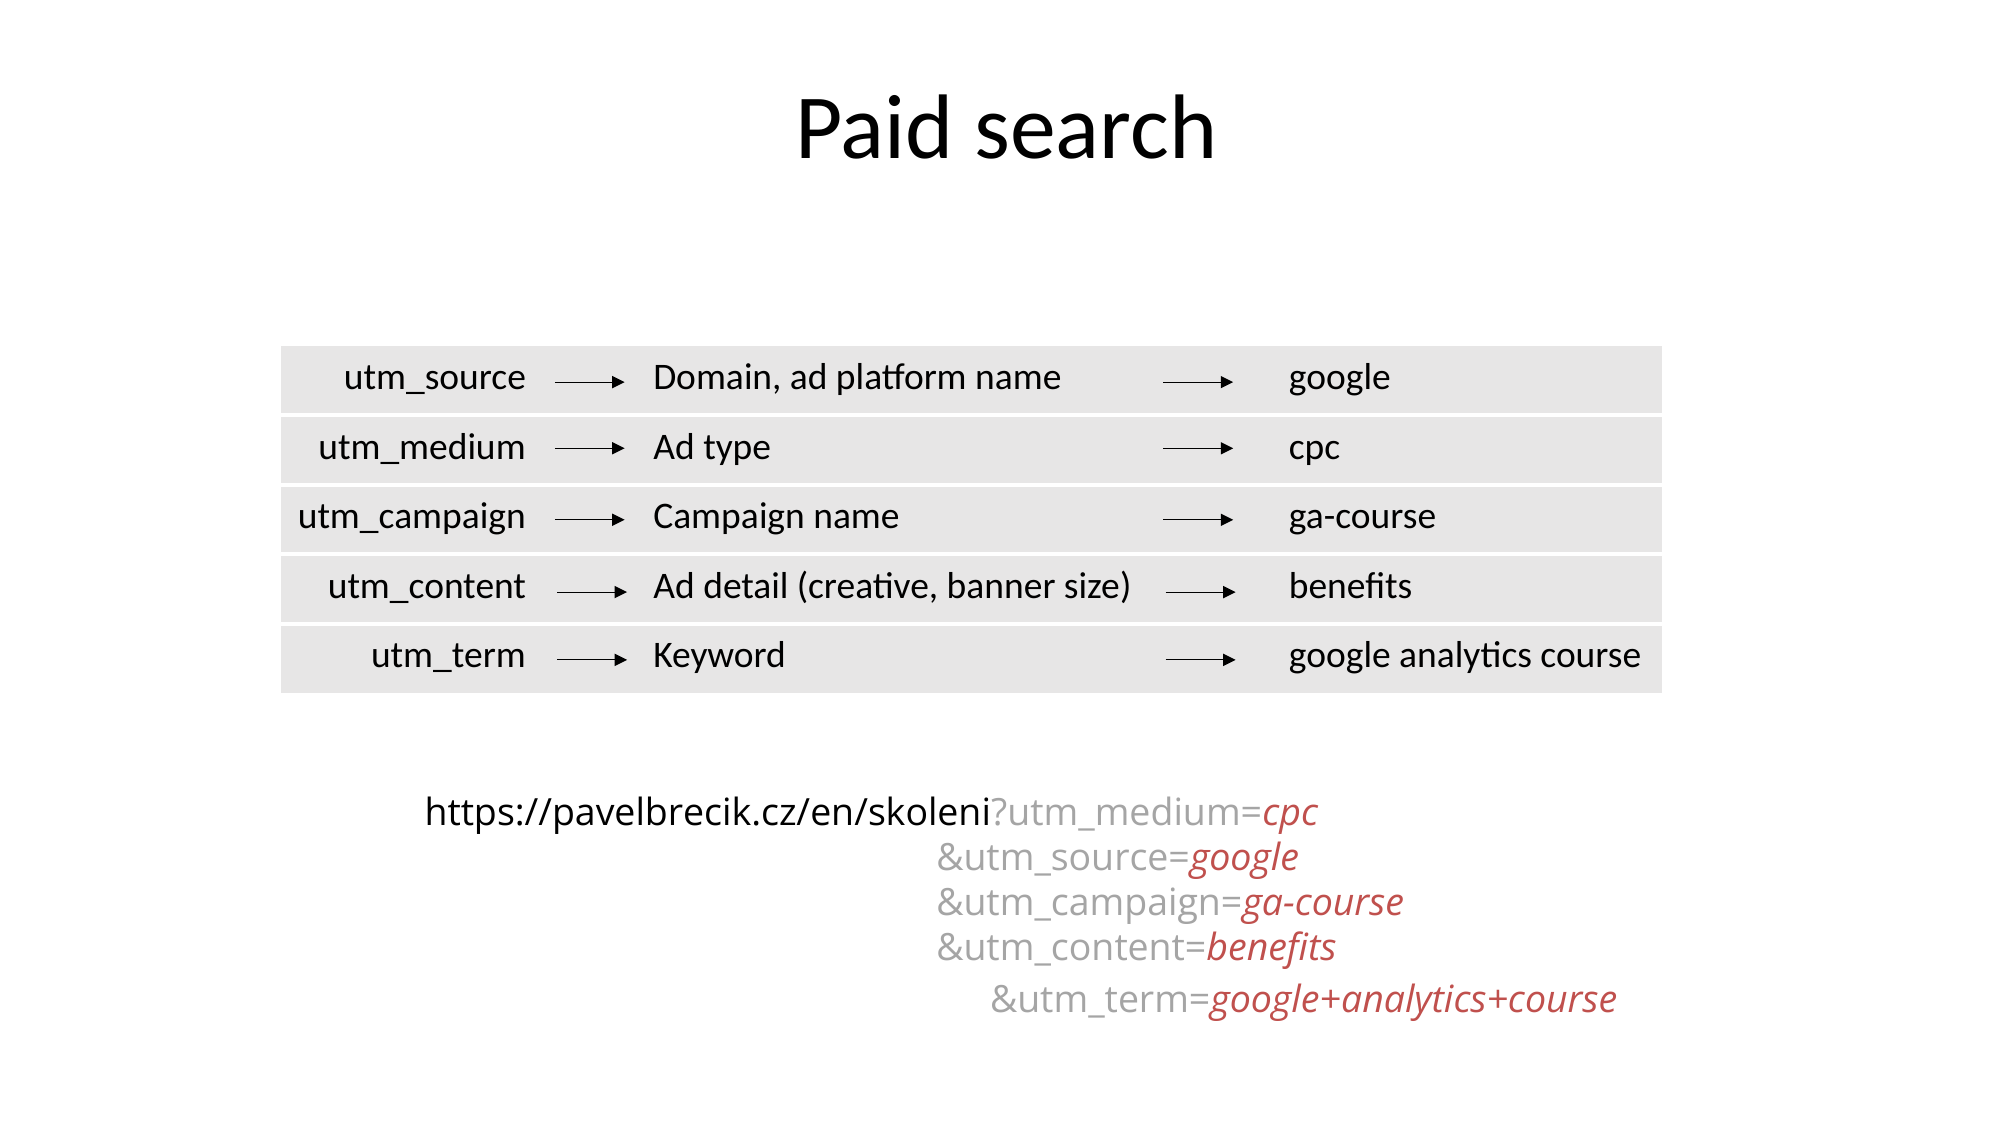

Paid search
| utm\_source |  | Domain, ad platform name | google |
| --- | --- | --- | --- |
| utm\_medium |  | Ad type | cpc |
| utm\_campaign |  | Campaign name | ga-course |
| utm\_content |  | Ad detail (creative, banner size) | benefits |
| utm\_term |  | Keyword | google analytics course |

https://pavelbrecik.cz/en/skoleni?utm_medium=cpc
            &utm_source=google
            &utm_campaign=ga-course
            &utm_content=benefits
                                                          &utm_term=google+analytics+course